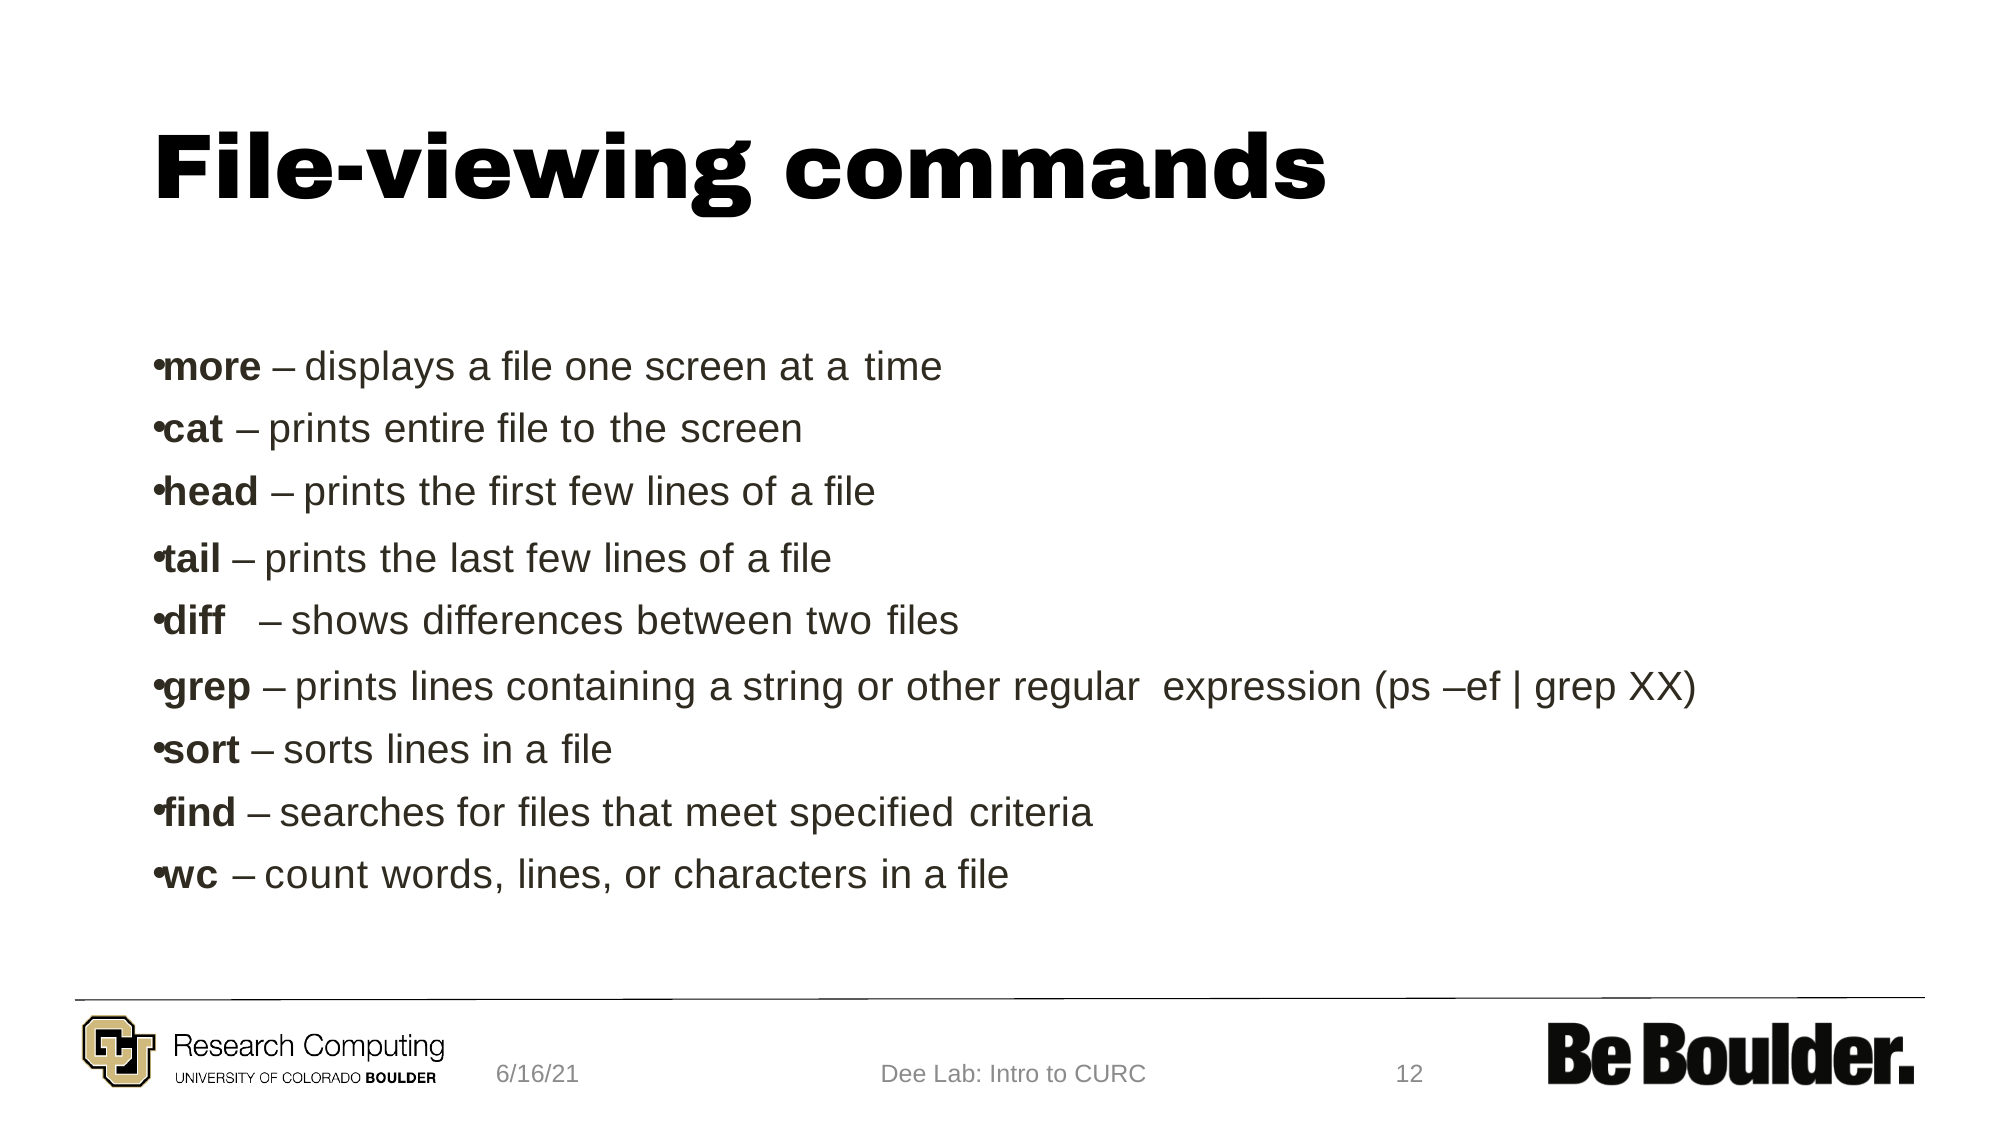

# File-viewing commands
more – displays a file one screen at a time
cat – prints entire file to the screen
head – prints the first few lines of a file
tail – prints the last few lines of a file
diff	– shows differences between two files
grep – prints lines containing a string or other regular  expression (ps –ef | grep XX)
sort – sorts lines in a file
find – searches for files that meet specified criteria
wc – count words, lines, or characters in a file

6/16/21
Dee Lab: Intro to CURC
12